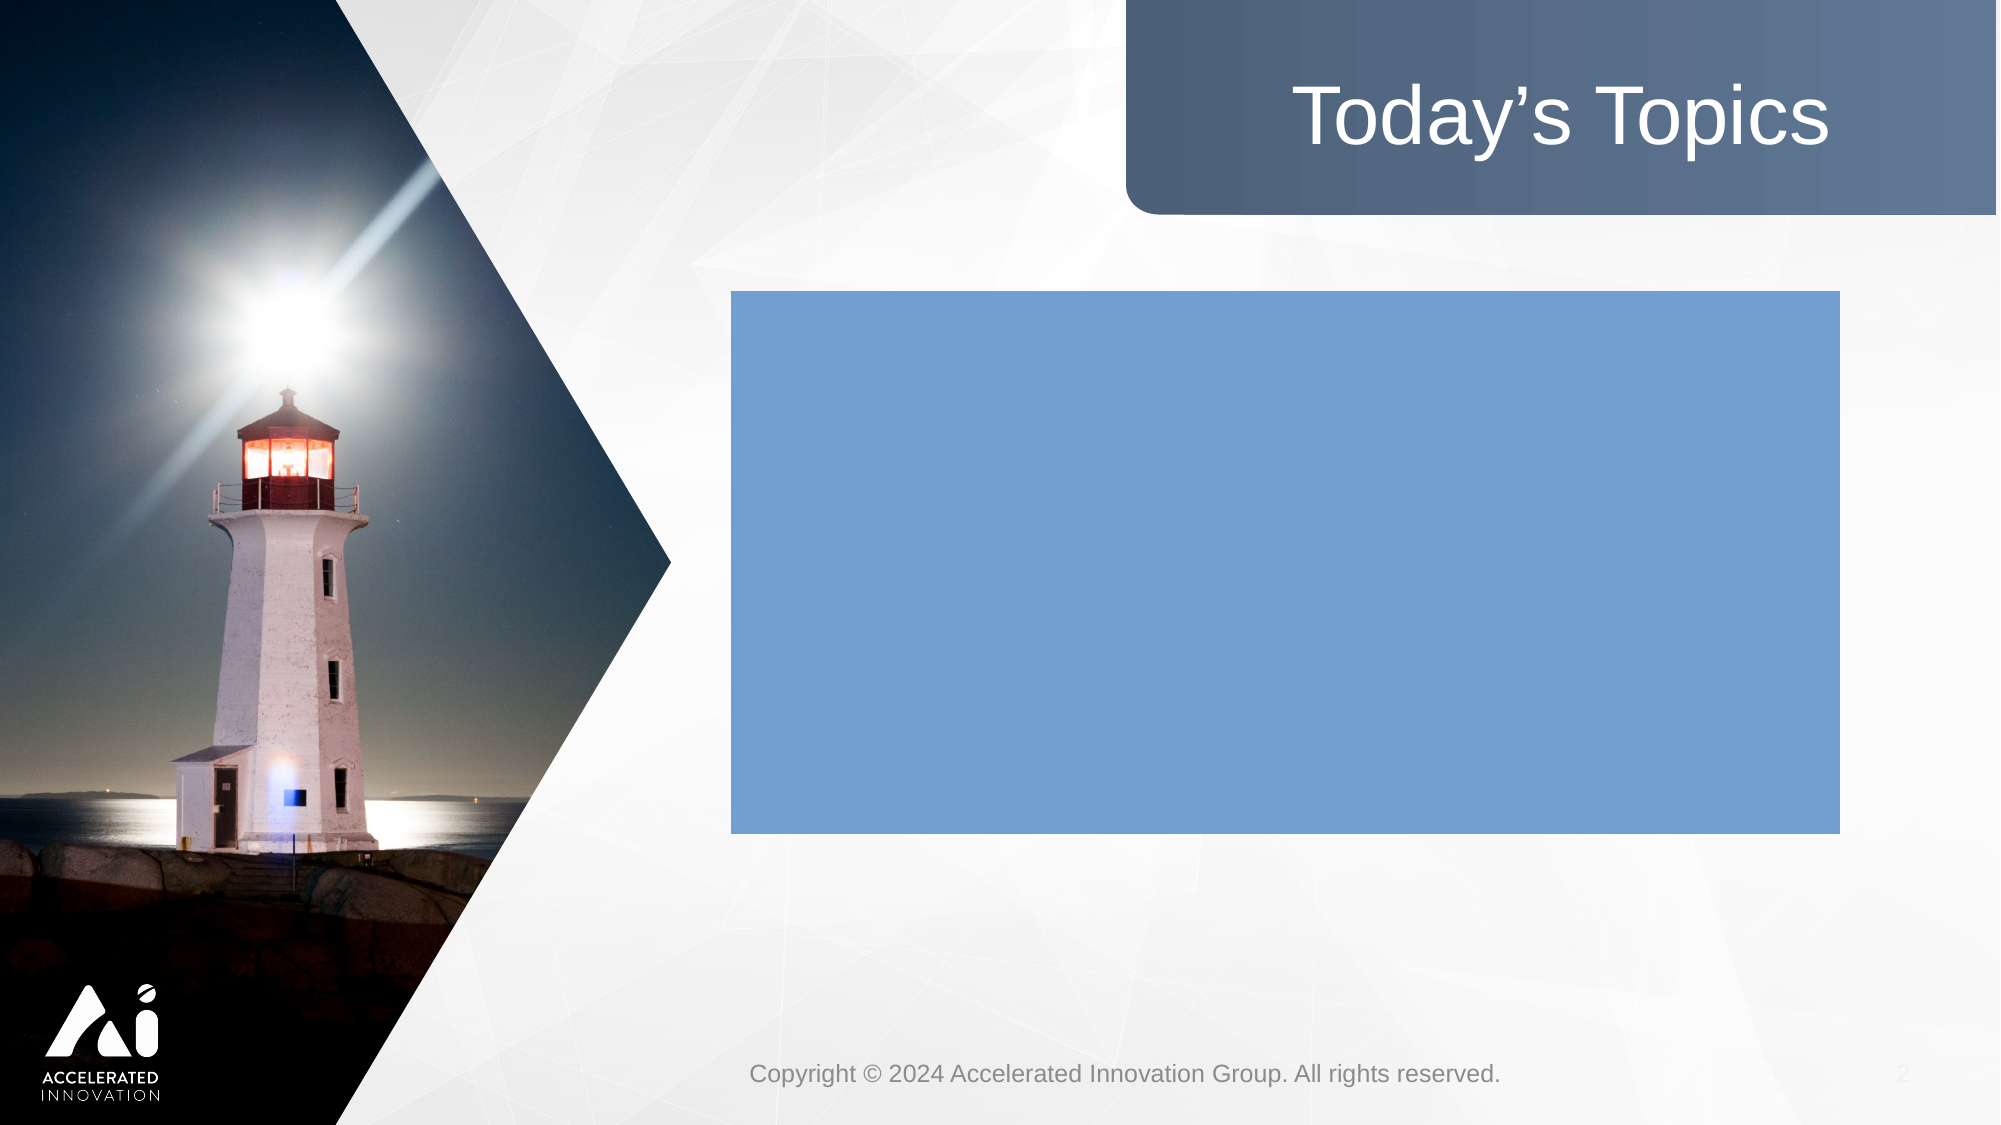

Introduction to Messages
Message Content and Naming
Message Types Overview
Prompt Templates Overview
Few Shot Prompts
2
Copyright © 2024 Accelerated Innovation Group. All rights reserved.